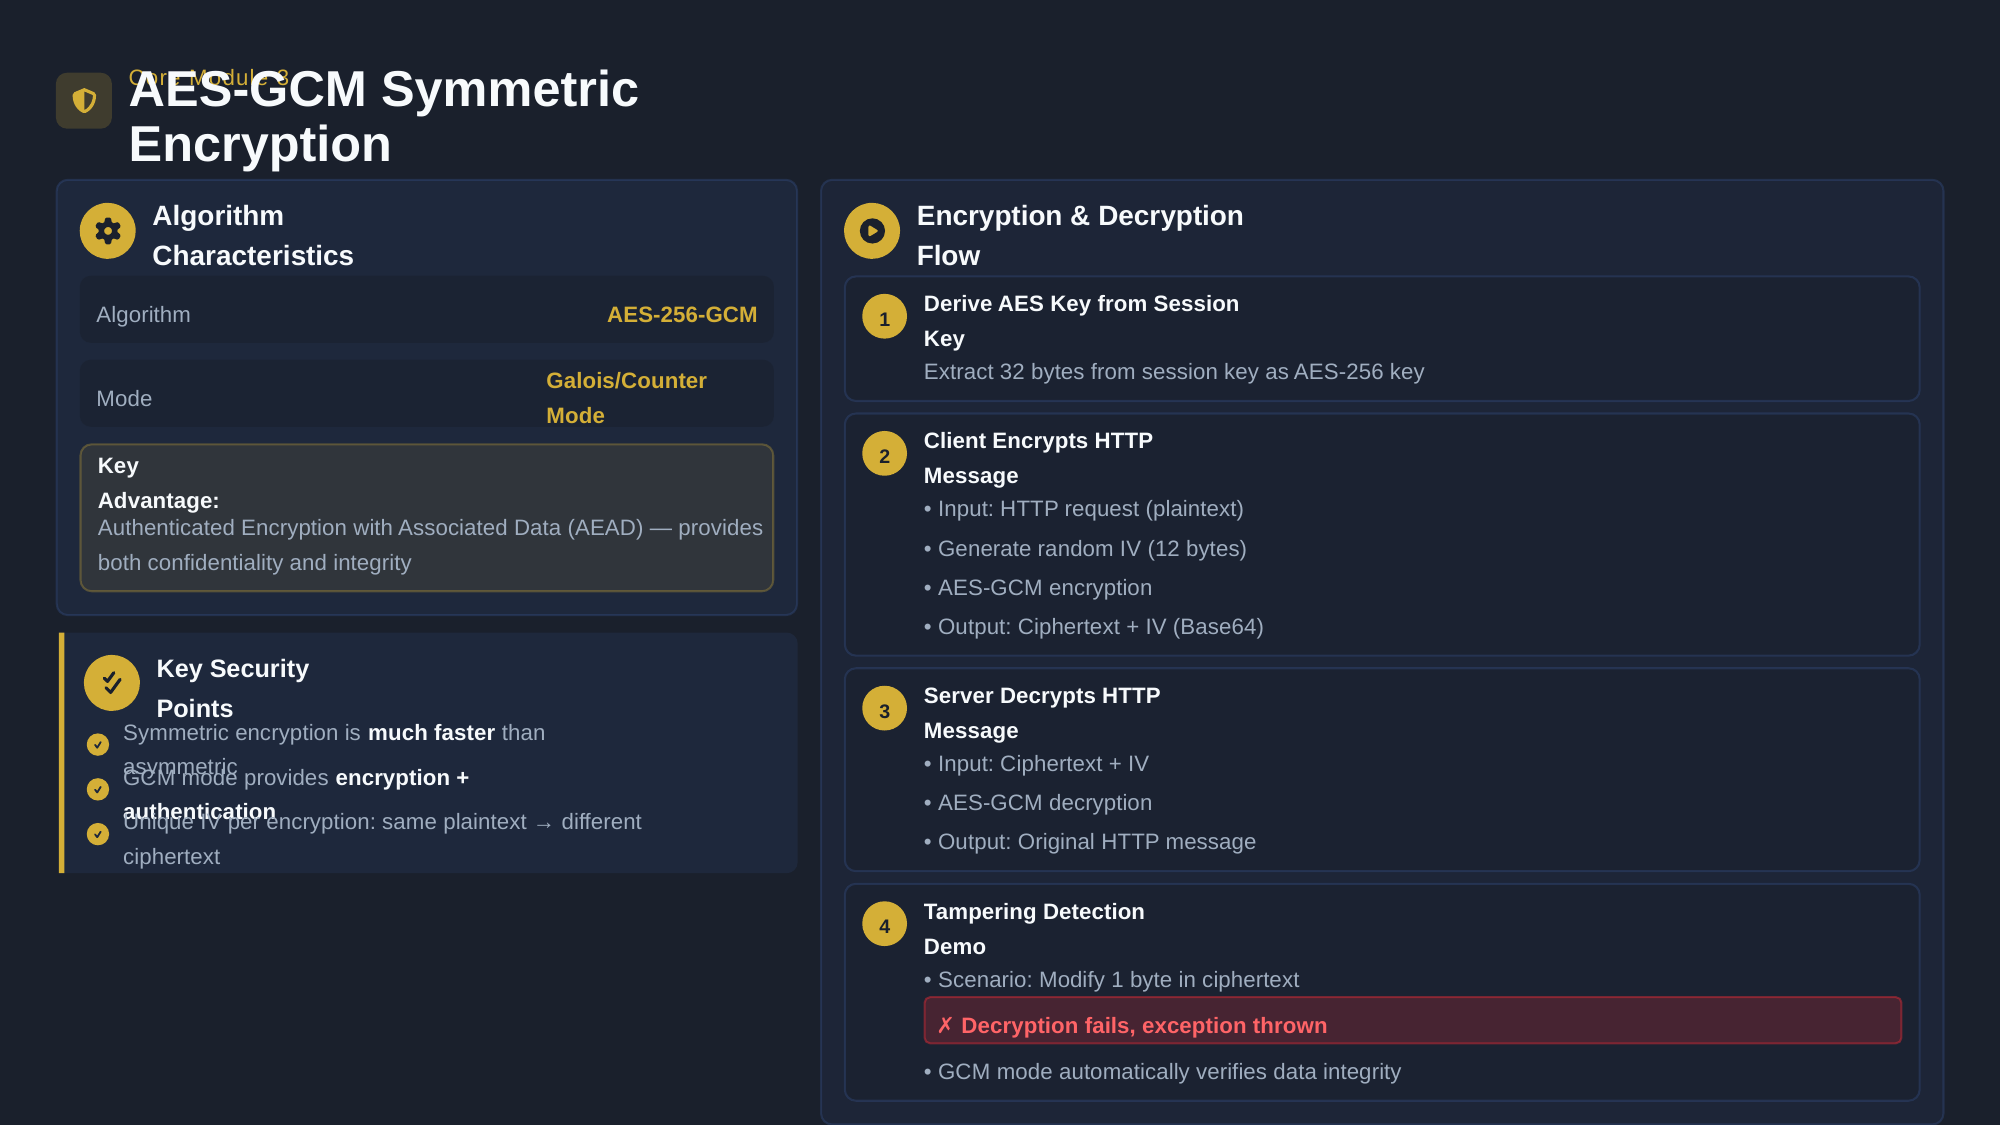

Core Module 3

AES-GCM Symmetric Encryption

Algorithm Characteristics
Encryption & Decryption Flow

Algorithm
AES-256-GCM
1

Derive AES Key from Session Key
Extract 32 bytes from session key as AES-256 key

Mode
Galois/Counter Mode

2

Client Encrypts HTTP Message

Key Advantage:
• Input: HTTP request (plaintext)
Authenticated Encryption with Associated Data (AEAD) — provides both confidentiality and integrity
• Generate random IV (12 bytes)
• AES-GCM encryption
• Output: Ciphertext + IV (Base64)

Key Security Points

3

Server Decrypts HTTP Message
Symmetric encryption is much faster than asymmetric

• Input: Ciphertext + IV
GCM mode provides encryption + authentication

• AES-GCM decryption
Unique IV per encryption: same plaintext → different ciphertext
• Output: Original HTTP message

4

Tampering Detection Demo
• Scenario: Modify 1 byte in ciphertext

✗ Decryption fails, exception thrown
• GCM mode automatically verifies data integrity